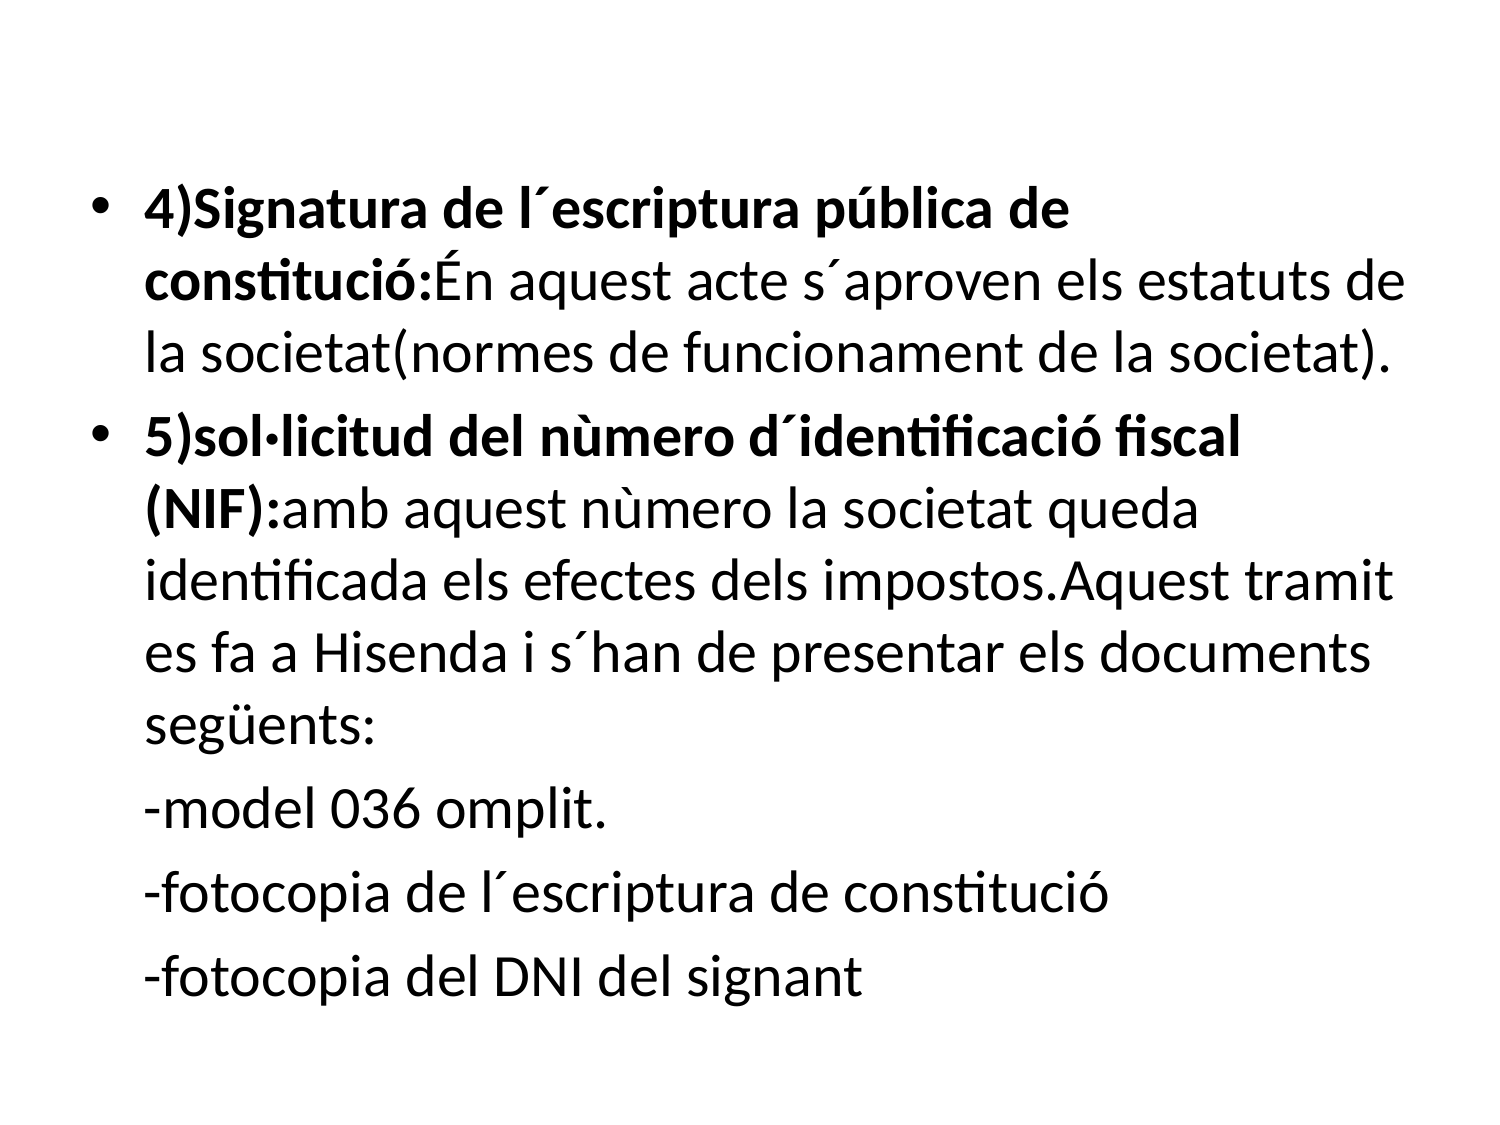

#
4)Signatura de l´escriptura pública de constitució:Én aquest acte s´aproven els estatuts de la societat(normes de funcionament de la societat).
5)sol·licitud del nùmero d´identificació fiscal (NIF):amb aquest nùmero la societat queda identificada els efectes dels impostos.Aquest tramit es fa a Hisenda i s´han de presentar els documents següents:
    -model 036 omplit.
    -fotocopia de l´escriptura de constitució
    -fotocopia del DNI del signant